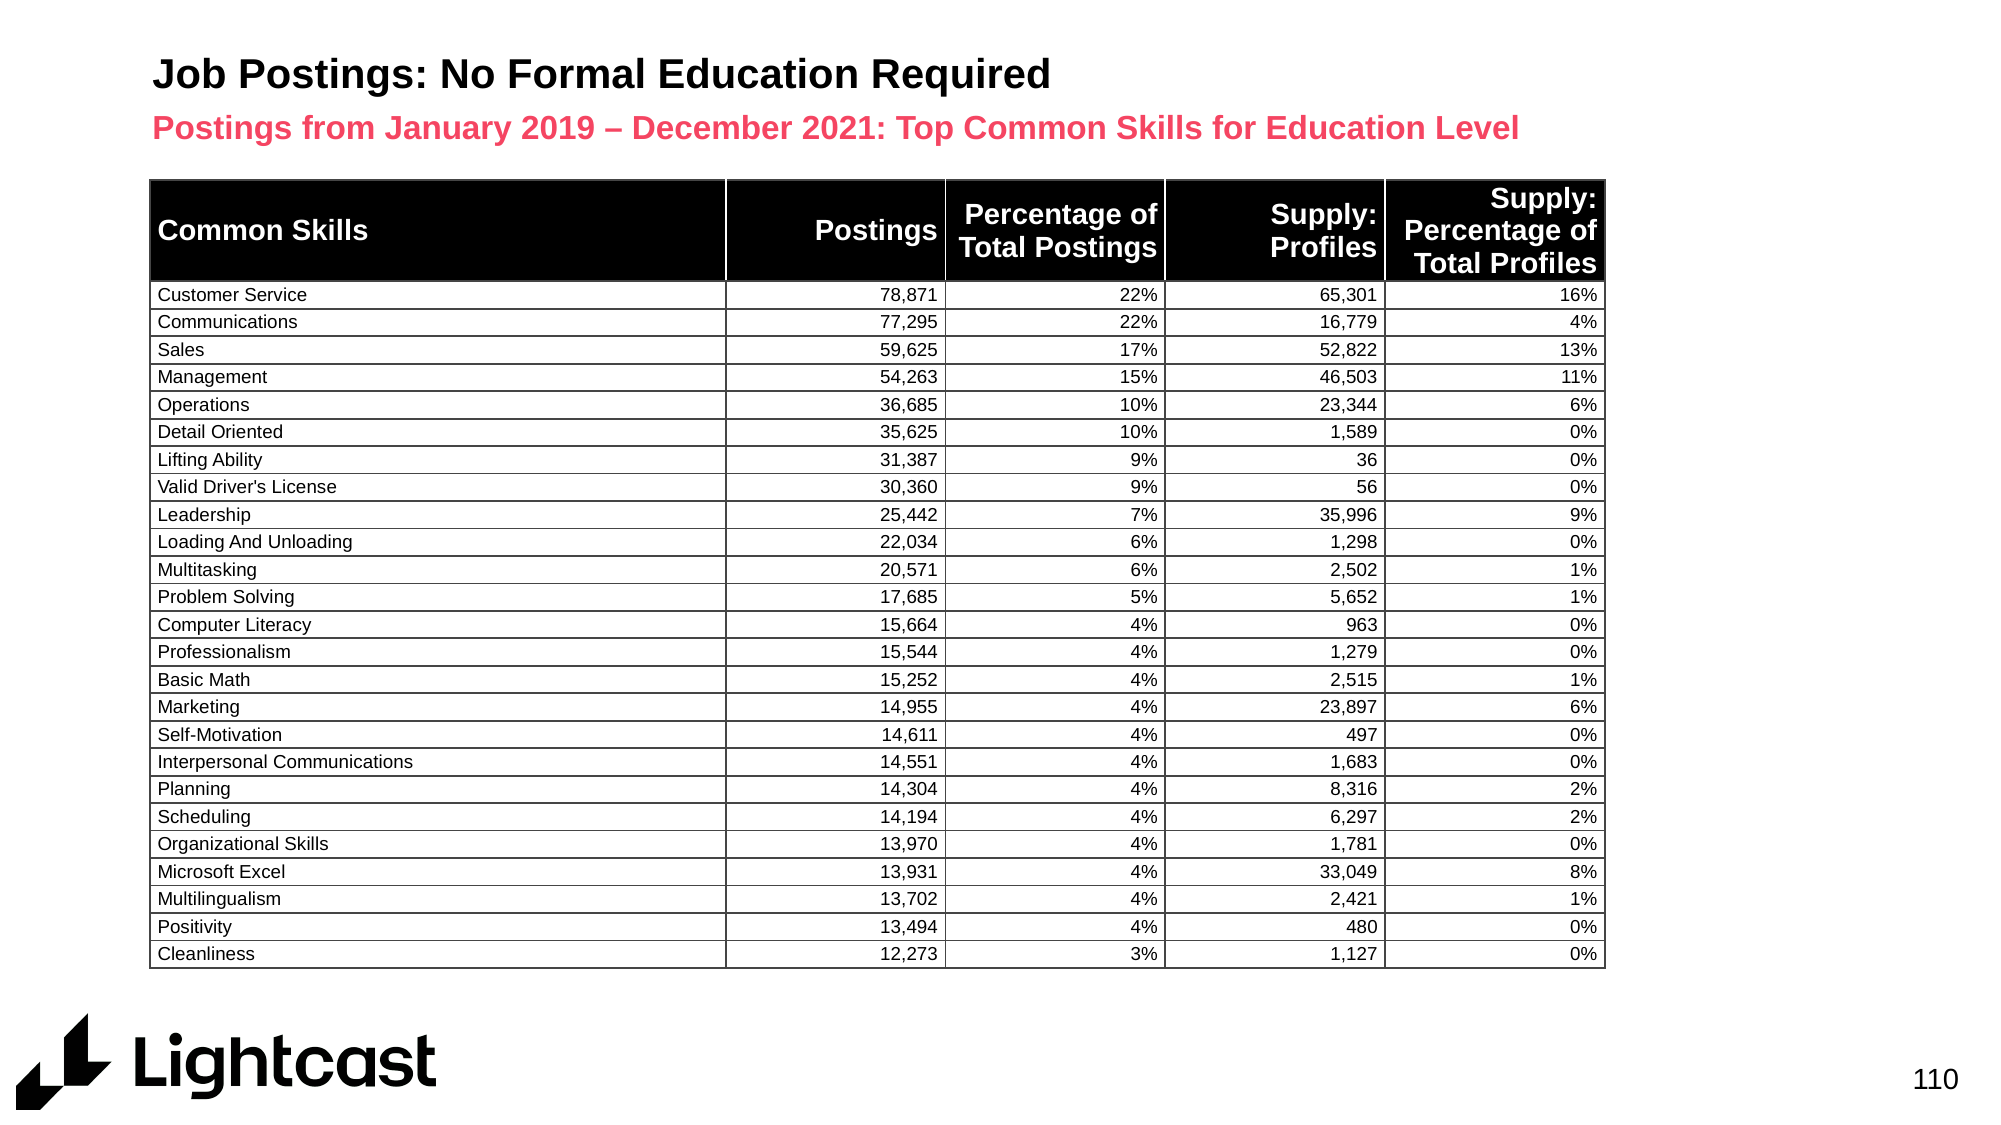

# Job Postings: No Formal Education Required
Postings from January 2019 – December 2021: Top Common Skills for Education Level
| Common Skills | Postings | Percentage of Total Postings | Supply: Profiles | Supply: Percentage of Total Profiles |
| --- | --- | --- | --- | --- |
| Customer Service | 78,871 | 22% | 65,301 | 16% |
| Communications | 77,295 | 22% | 16,779 | 4% |
| Sales | 59,625 | 17% | 52,822 | 13% |
| Management | 54,263 | 15% | 46,503 | 11% |
| Operations | 36,685 | 10% | 23,344 | 6% |
| Detail Oriented | 35,625 | 10% | 1,589 | 0% |
| Lifting Ability | 31,387 | 9% | 36 | 0% |
| Valid Driver's License | 30,360 | 9% | 56 | 0% |
| Leadership | 25,442 | 7% | 35,996 | 9% |
| Loading And Unloading | 22,034 | 6% | 1,298 | 0% |
| Multitasking | 20,571 | 6% | 2,502 | 1% |
| Problem Solving | 17,685 | 5% | 5,652 | 1% |
| Computer Literacy | 15,664 | 4% | 963 | 0% |
| Professionalism | 15,544 | 4% | 1,279 | 0% |
| Basic Math | 15,252 | 4% | 2,515 | 1% |
| Marketing | 14,955 | 4% | 23,897 | 6% |
| Self-Motivation | 14,611 | 4% | 497 | 0% |
| Interpersonal Communications | 14,551 | 4% | 1,683 | 0% |
| Planning | 14,304 | 4% | 8,316 | 2% |
| Scheduling | 14,194 | 4% | 6,297 | 2% |
| Organizational Skills | 13,970 | 4% | 1,781 | 0% |
| Microsoft Excel | 13,931 | 4% | 33,049 | 8% |
| Multilingualism | 13,702 | 4% | 2,421 | 1% |
| Positivity | 13,494 | 4% | 480 | 0% |
| Cleanliness | 12,273 | 3% | 1,127 | 0% |